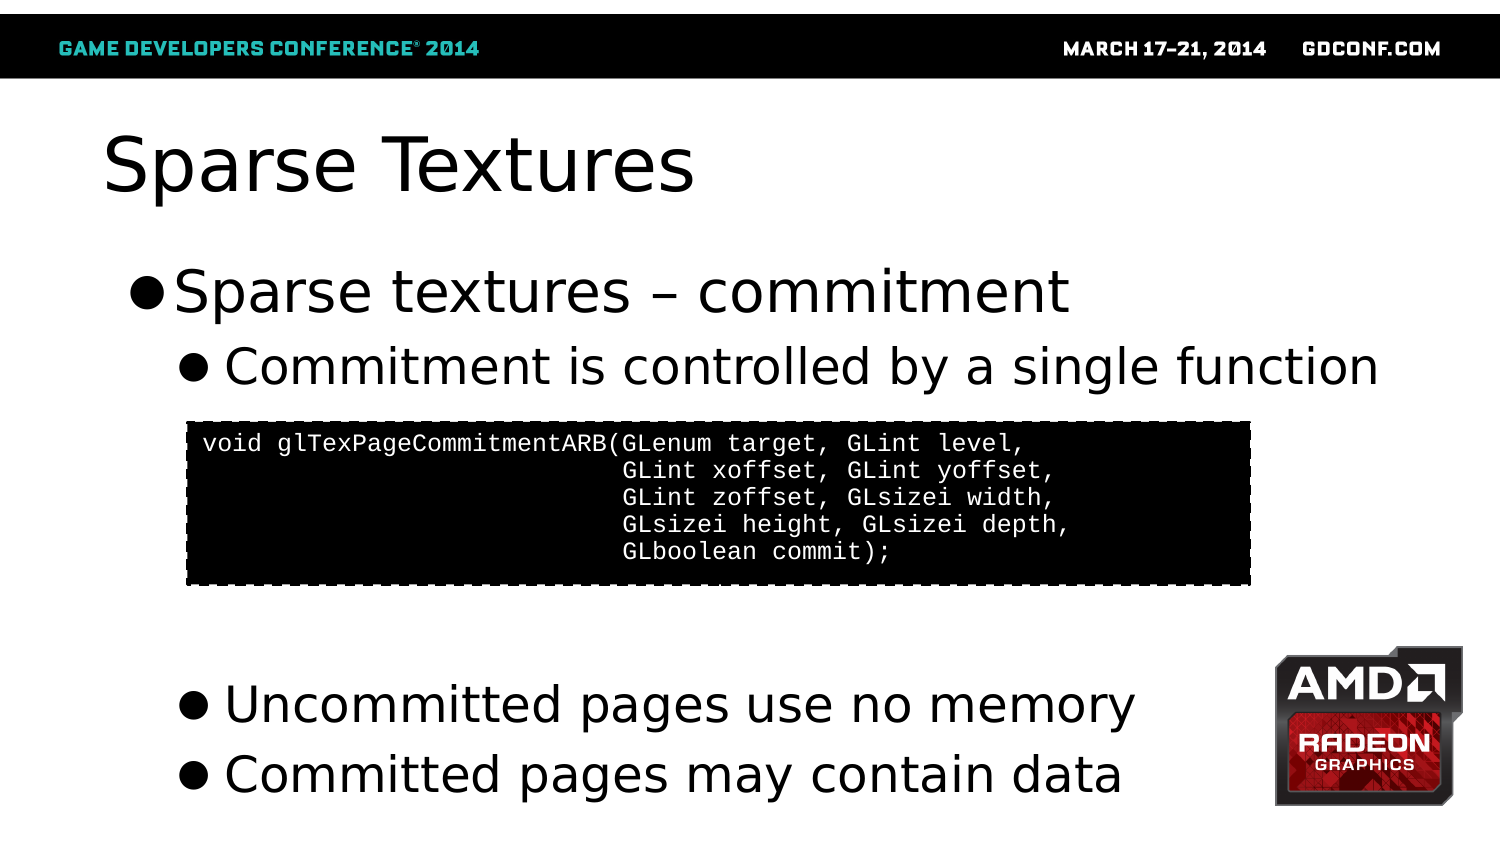

# Sparse Textures
Sparse textures – commitment
Commitment is controlled by a single function

Uncommitted pages use no memory
Committed pages may contain data

void glTexPageCommitmentARB(GLenum target, GLint level,
                            GLint xoffset, GLint yoffset,
                            GLint zoffset, GLsizei width,
                            GLsizei height, GLsizei depth,
                            GLboolean commit);